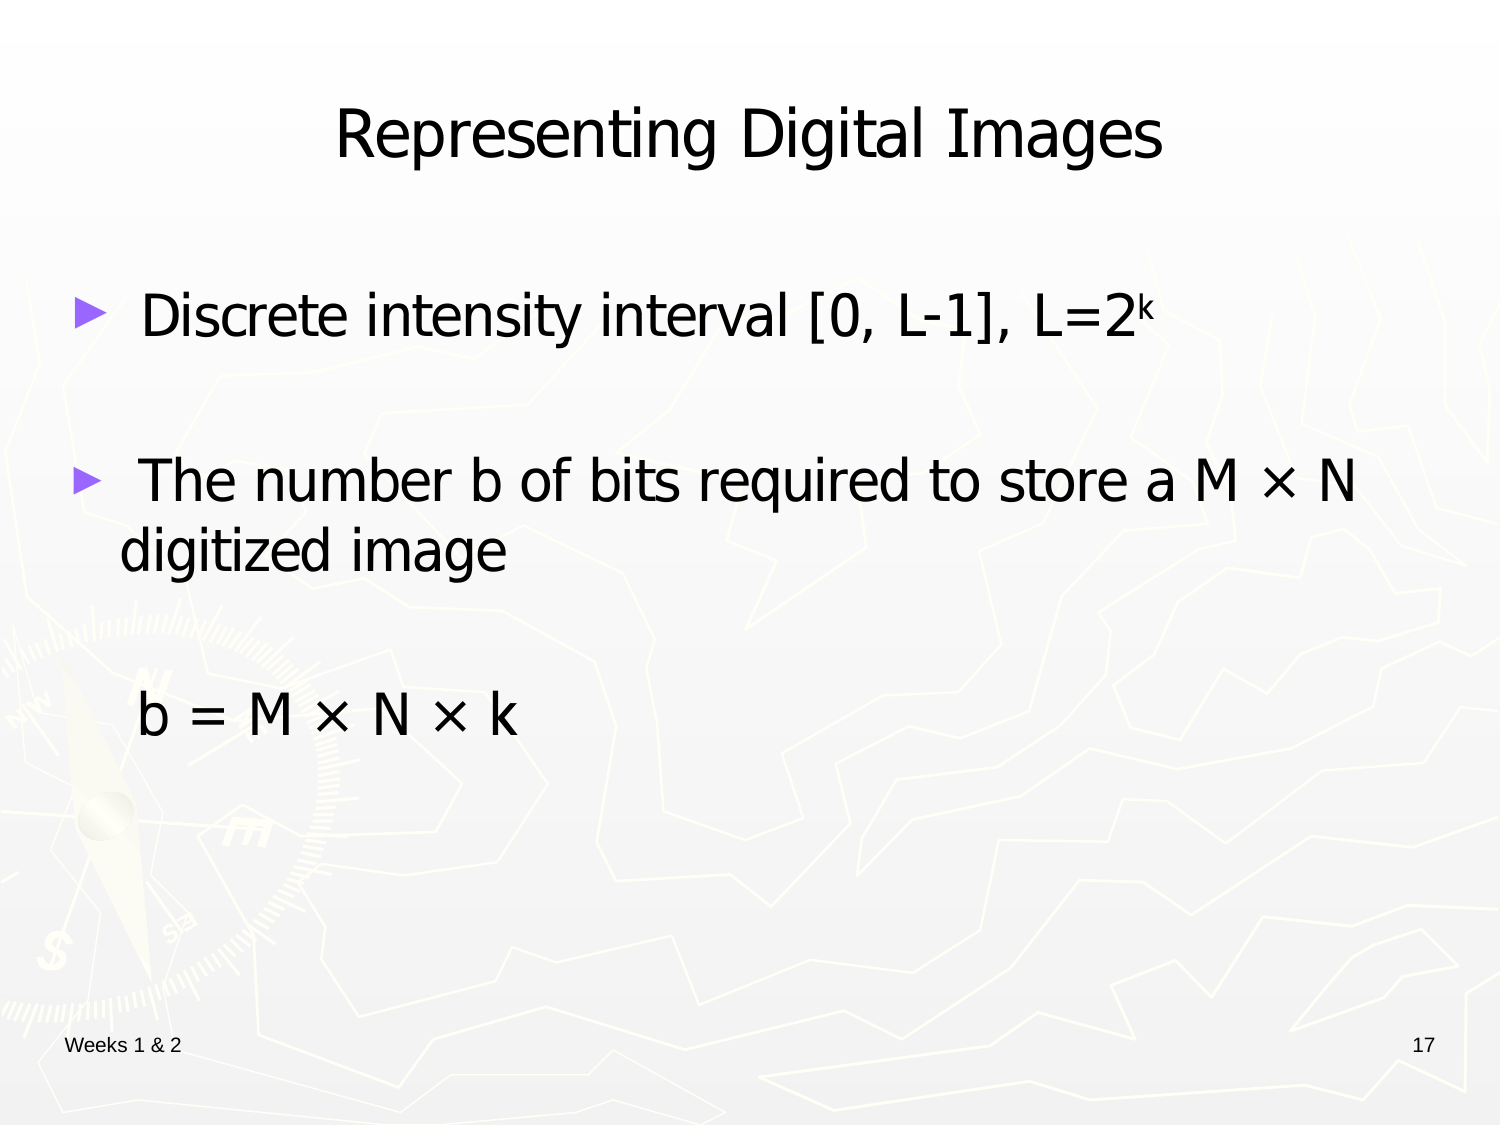

# Representing Digital Images
 Discrete intensity interval [0, L-1], L=2k

 The number b of bits required to store a M × N digitized image

    b = M × N × k
Weeks 1 & 2
17